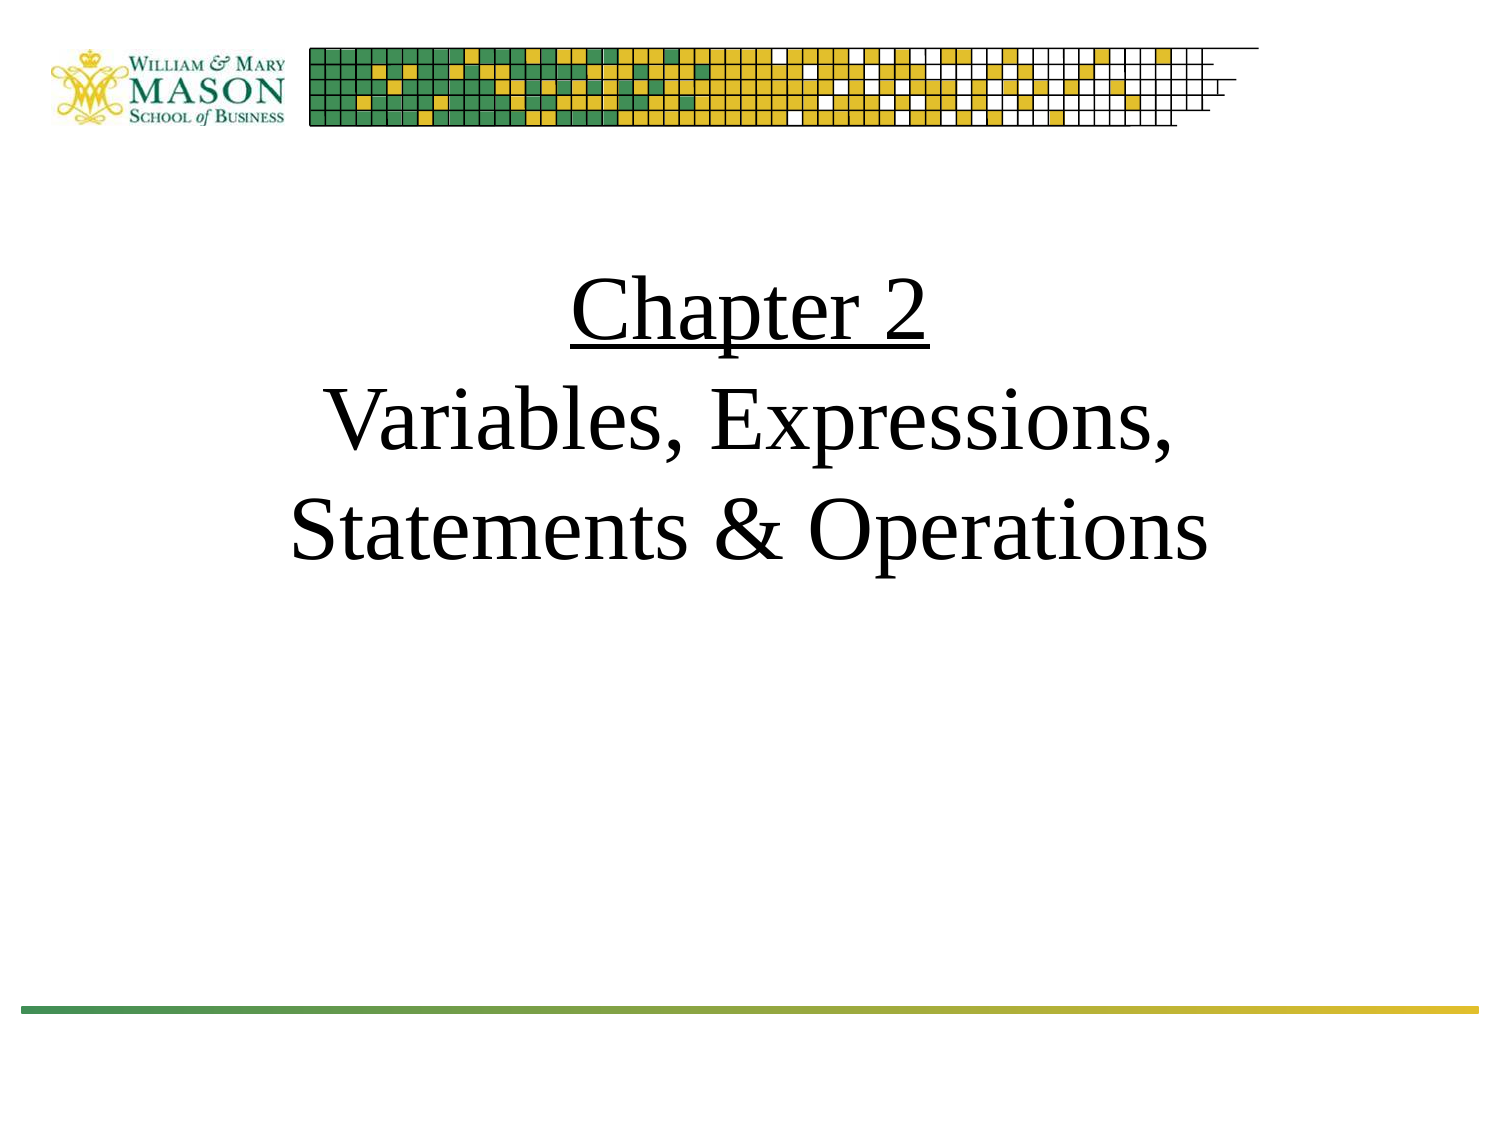

# Chapter 2 Variables, Expressions, Statements & Operations